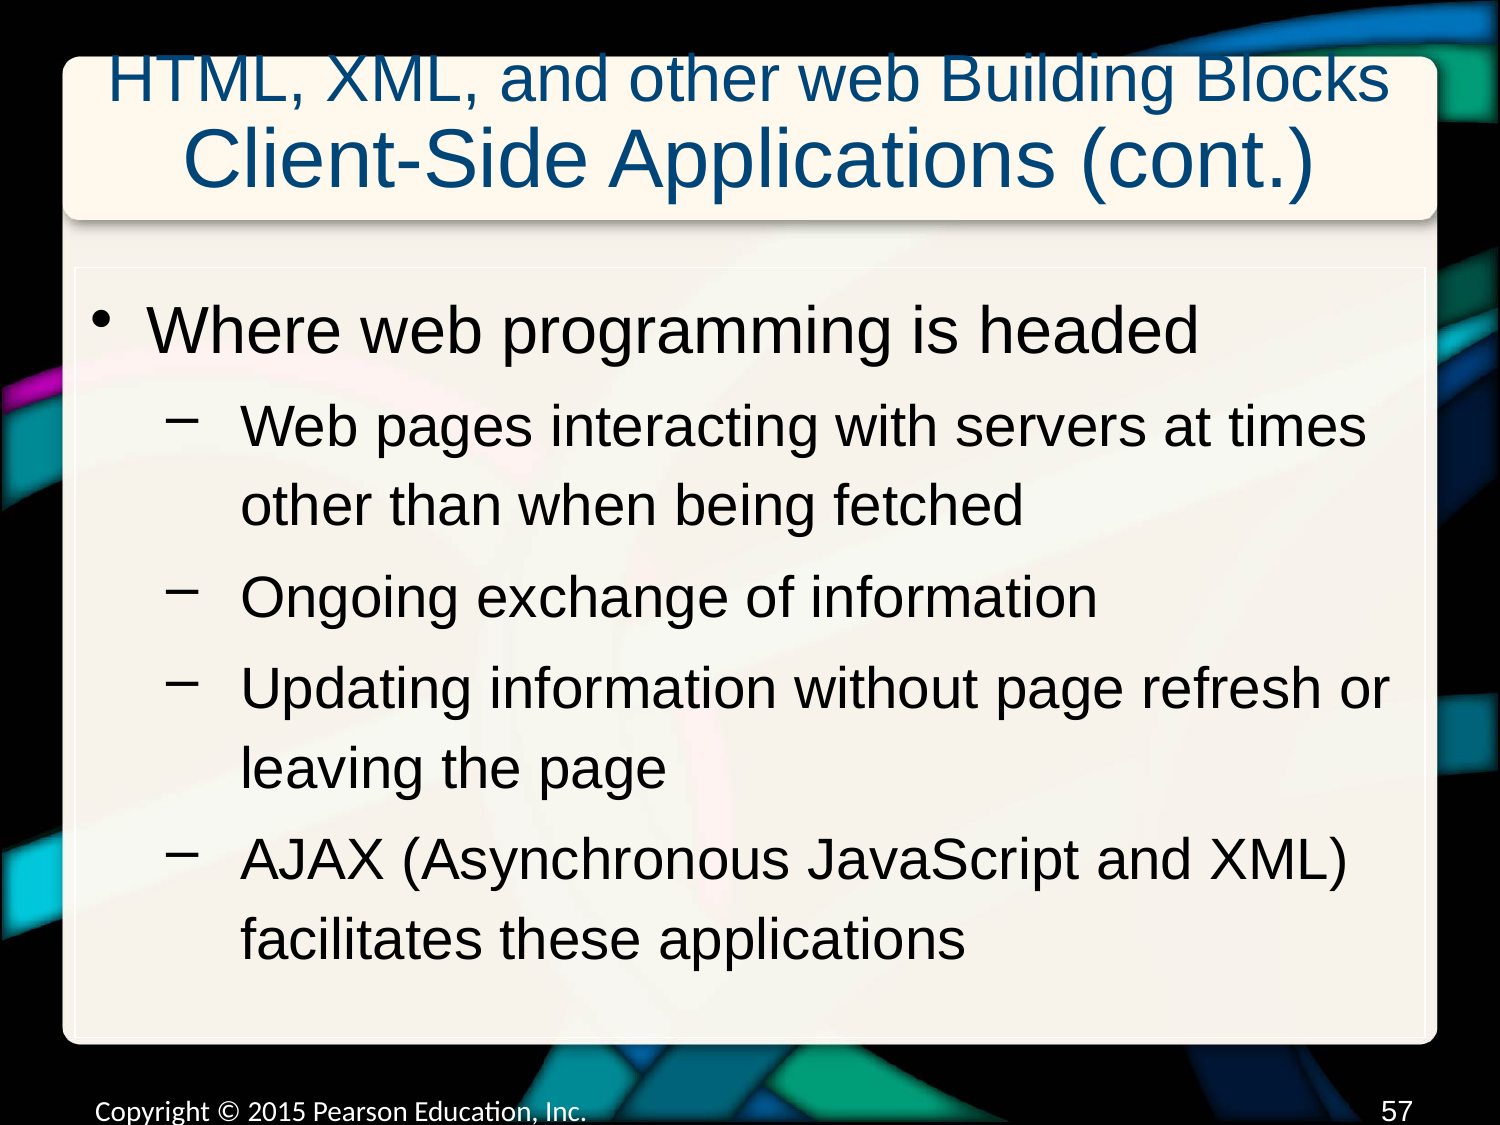

# HTML, XML, and other web Building Blocks Client-Side Applications (cont.)
Where web programming is headed
Web pages interacting with servers at times other than when being fetched
Ongoing exchange of information
Updating information without page refresh or leaving the page
AJAX (Asynchronous JavaScript and XML) facilitates these applications
Copyright © 2015 Pearson Education, Inc.
57